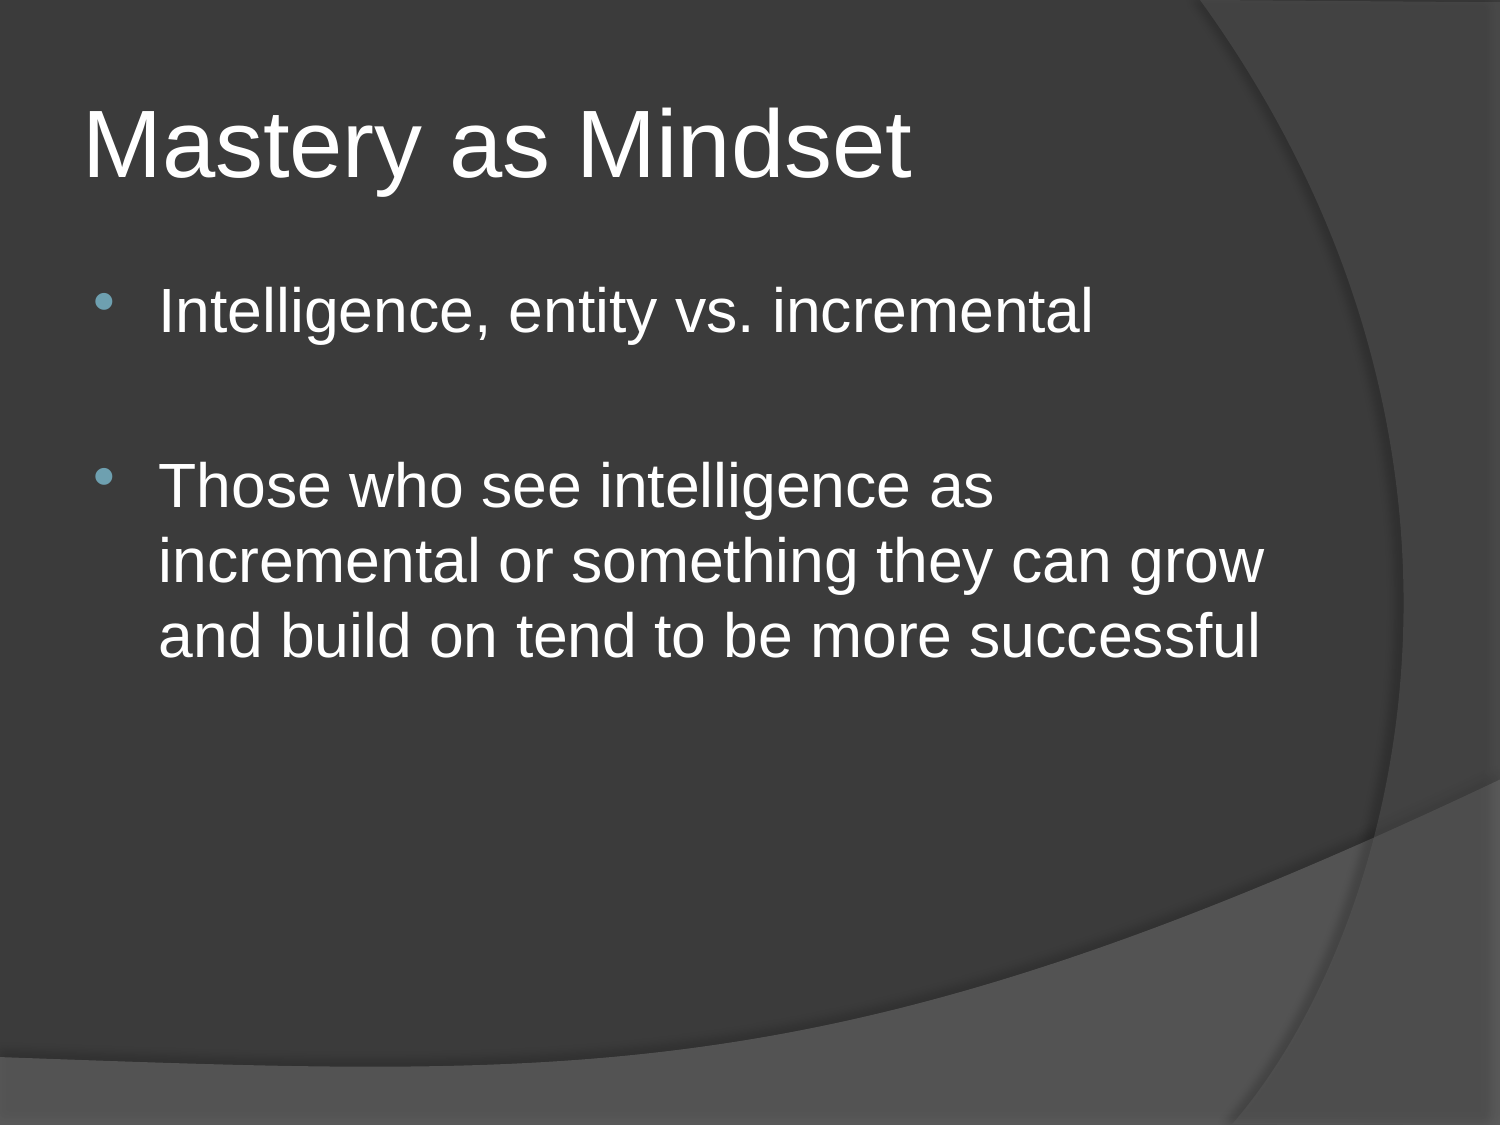

# Mastery as Mindset
Intelligence, entity vs. incremental

Those who see intelligence as incremental or something they can grow and build on tend to be more successful